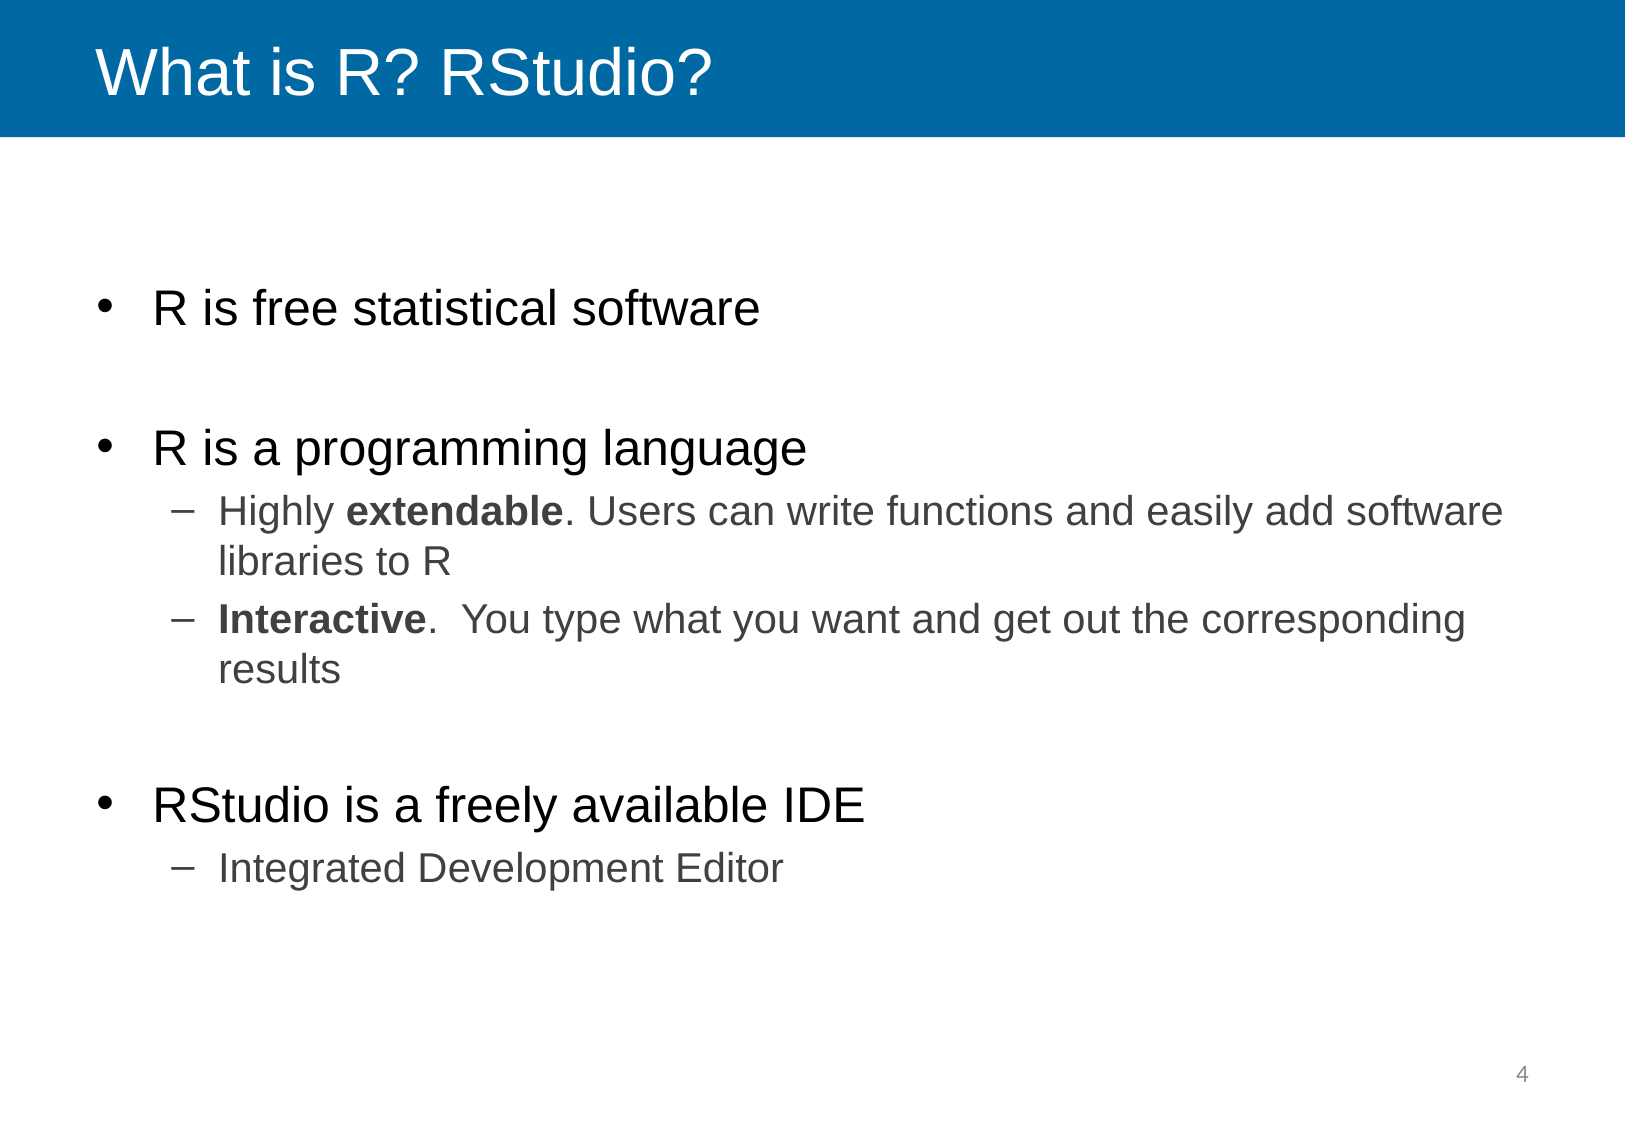

# What is R? RStudio?
R is free statistical software

R is a programming language
Highly extendable. Users can write functions and easily add software libraries to R
Interactive.  You type what you want and get out the corresponding results

RStudio is a freely available IDE
Integrated Development Editor
4